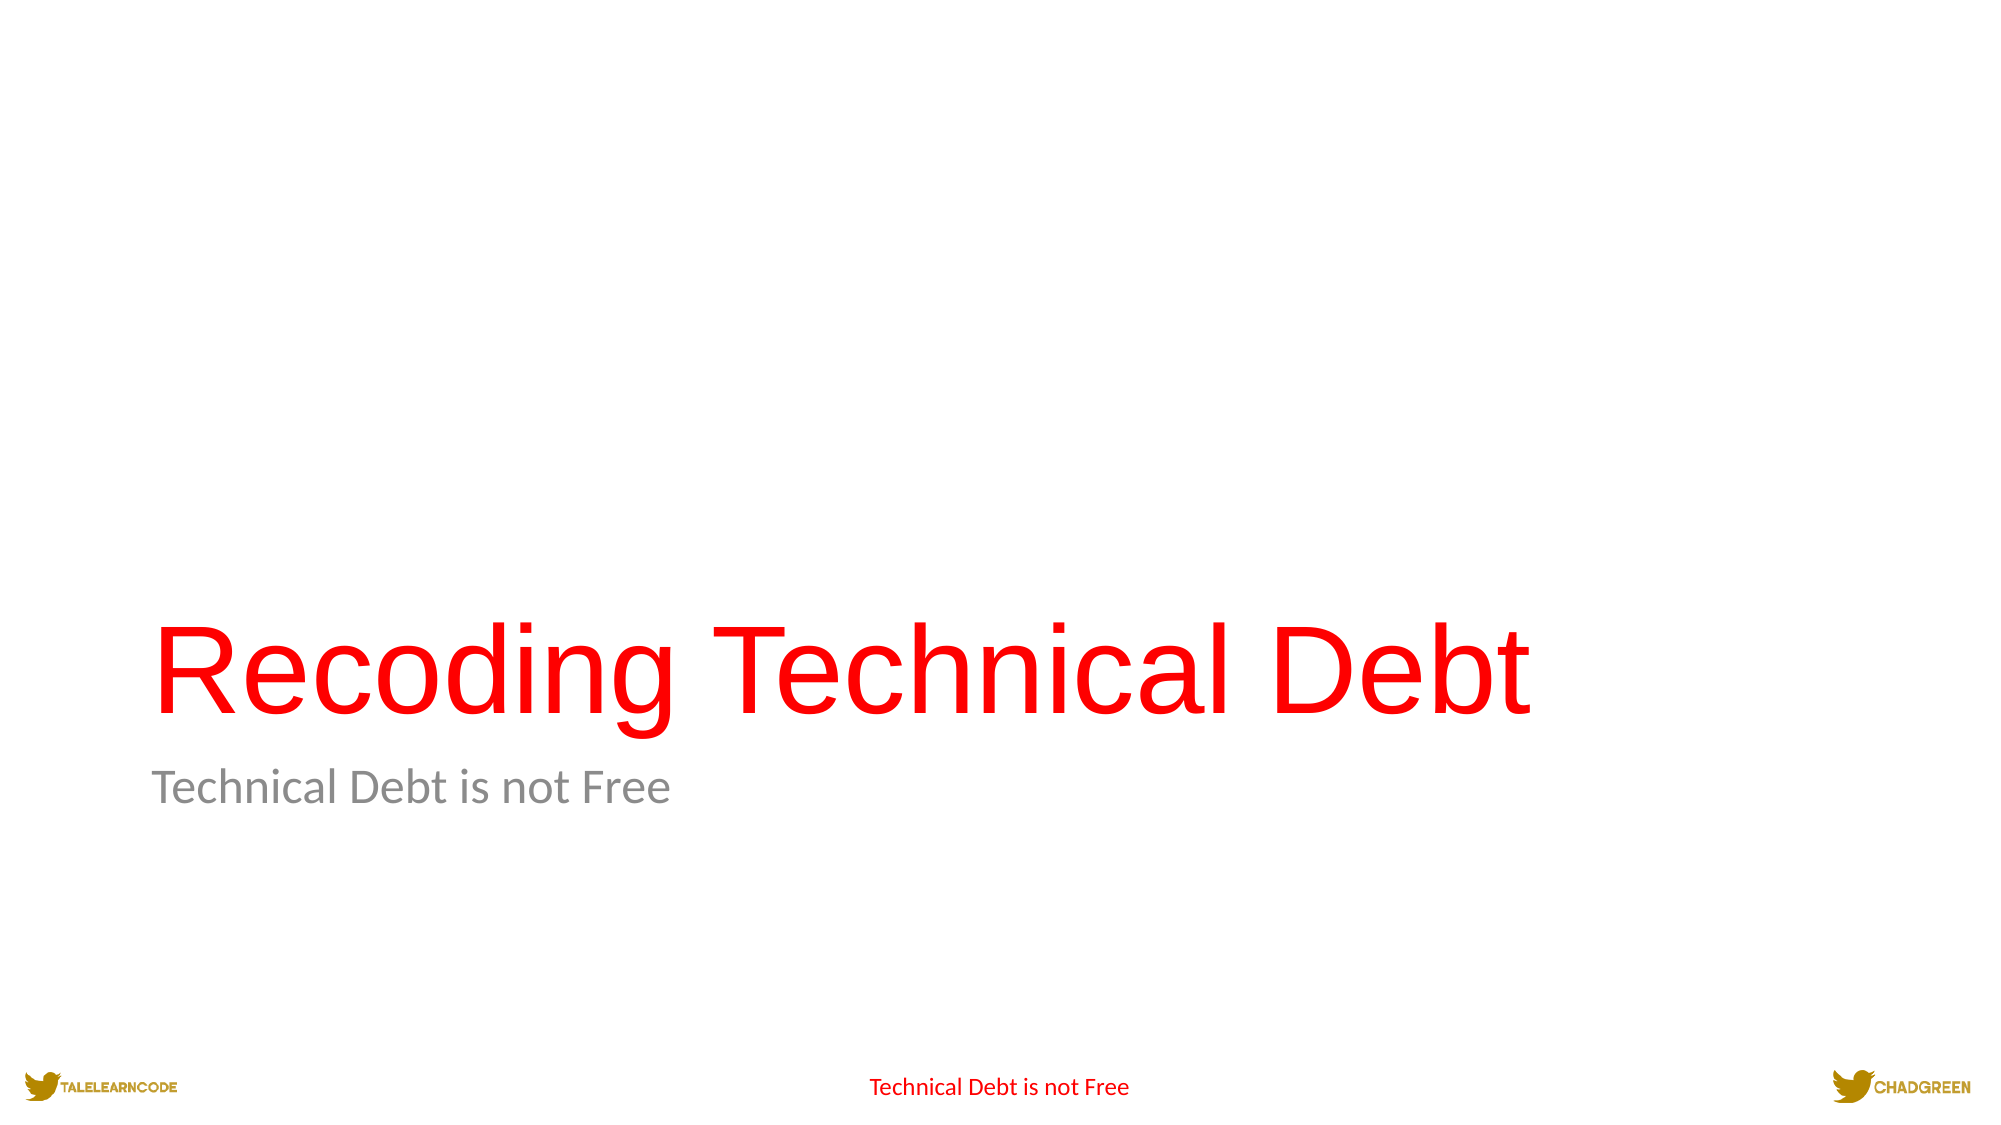

# Recoding Technical Debt
Technical Debt is not Free